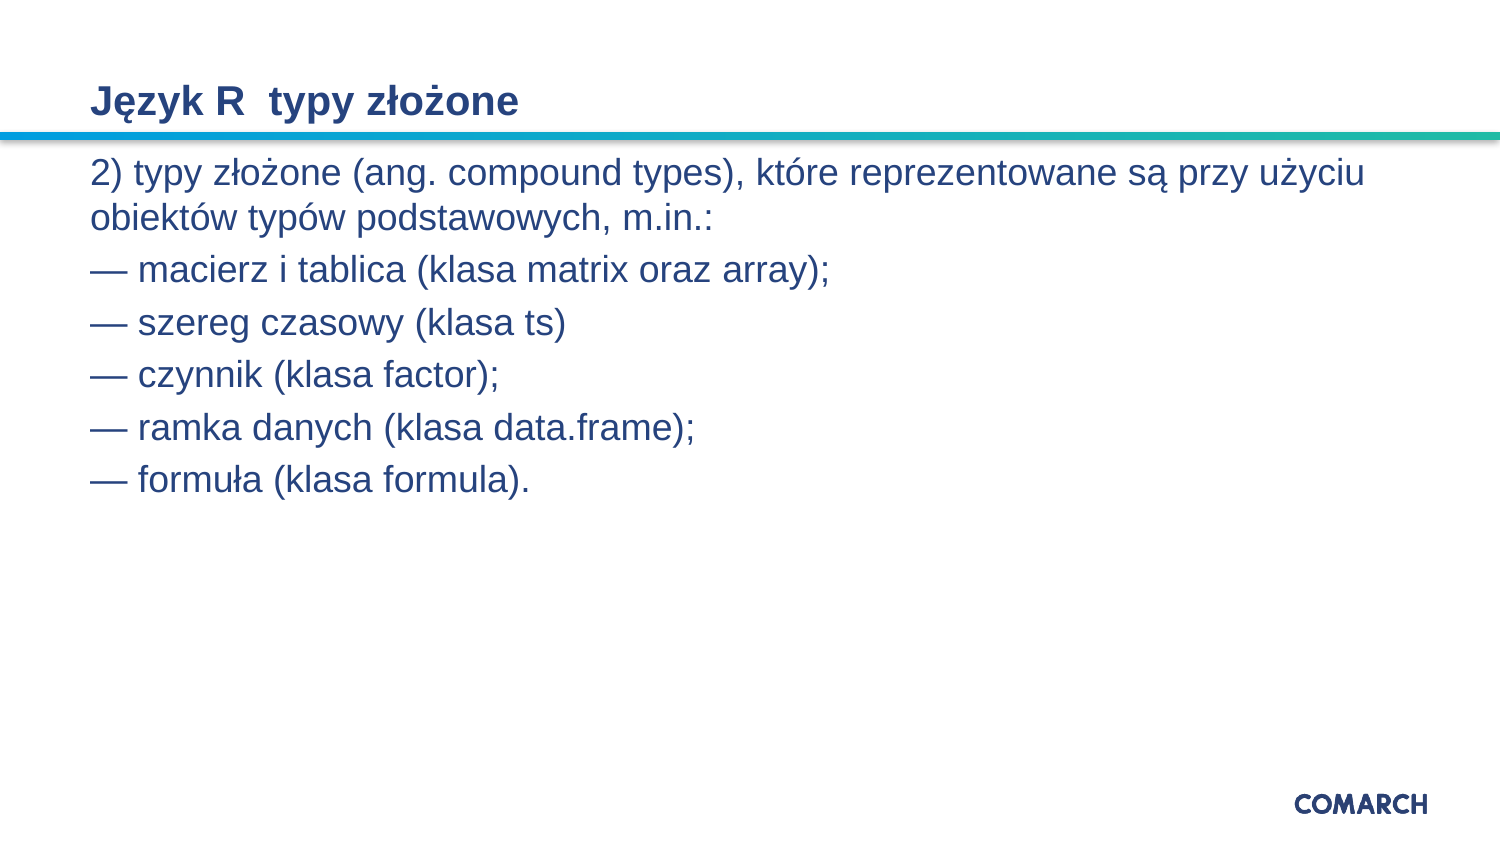

# Język R  typy złożone
2) typy złożone (ang. compound types), które reprezentowane są przy użyciu obiektów typów podstawowych, m.in.:
— macierz i tablica (klasa matrix oraz array);
— szereg czasowy (klasa ts)
— czynnik (klasa factor);
— ramka danych (klasa data.frame);
— formuła (klasa formula).